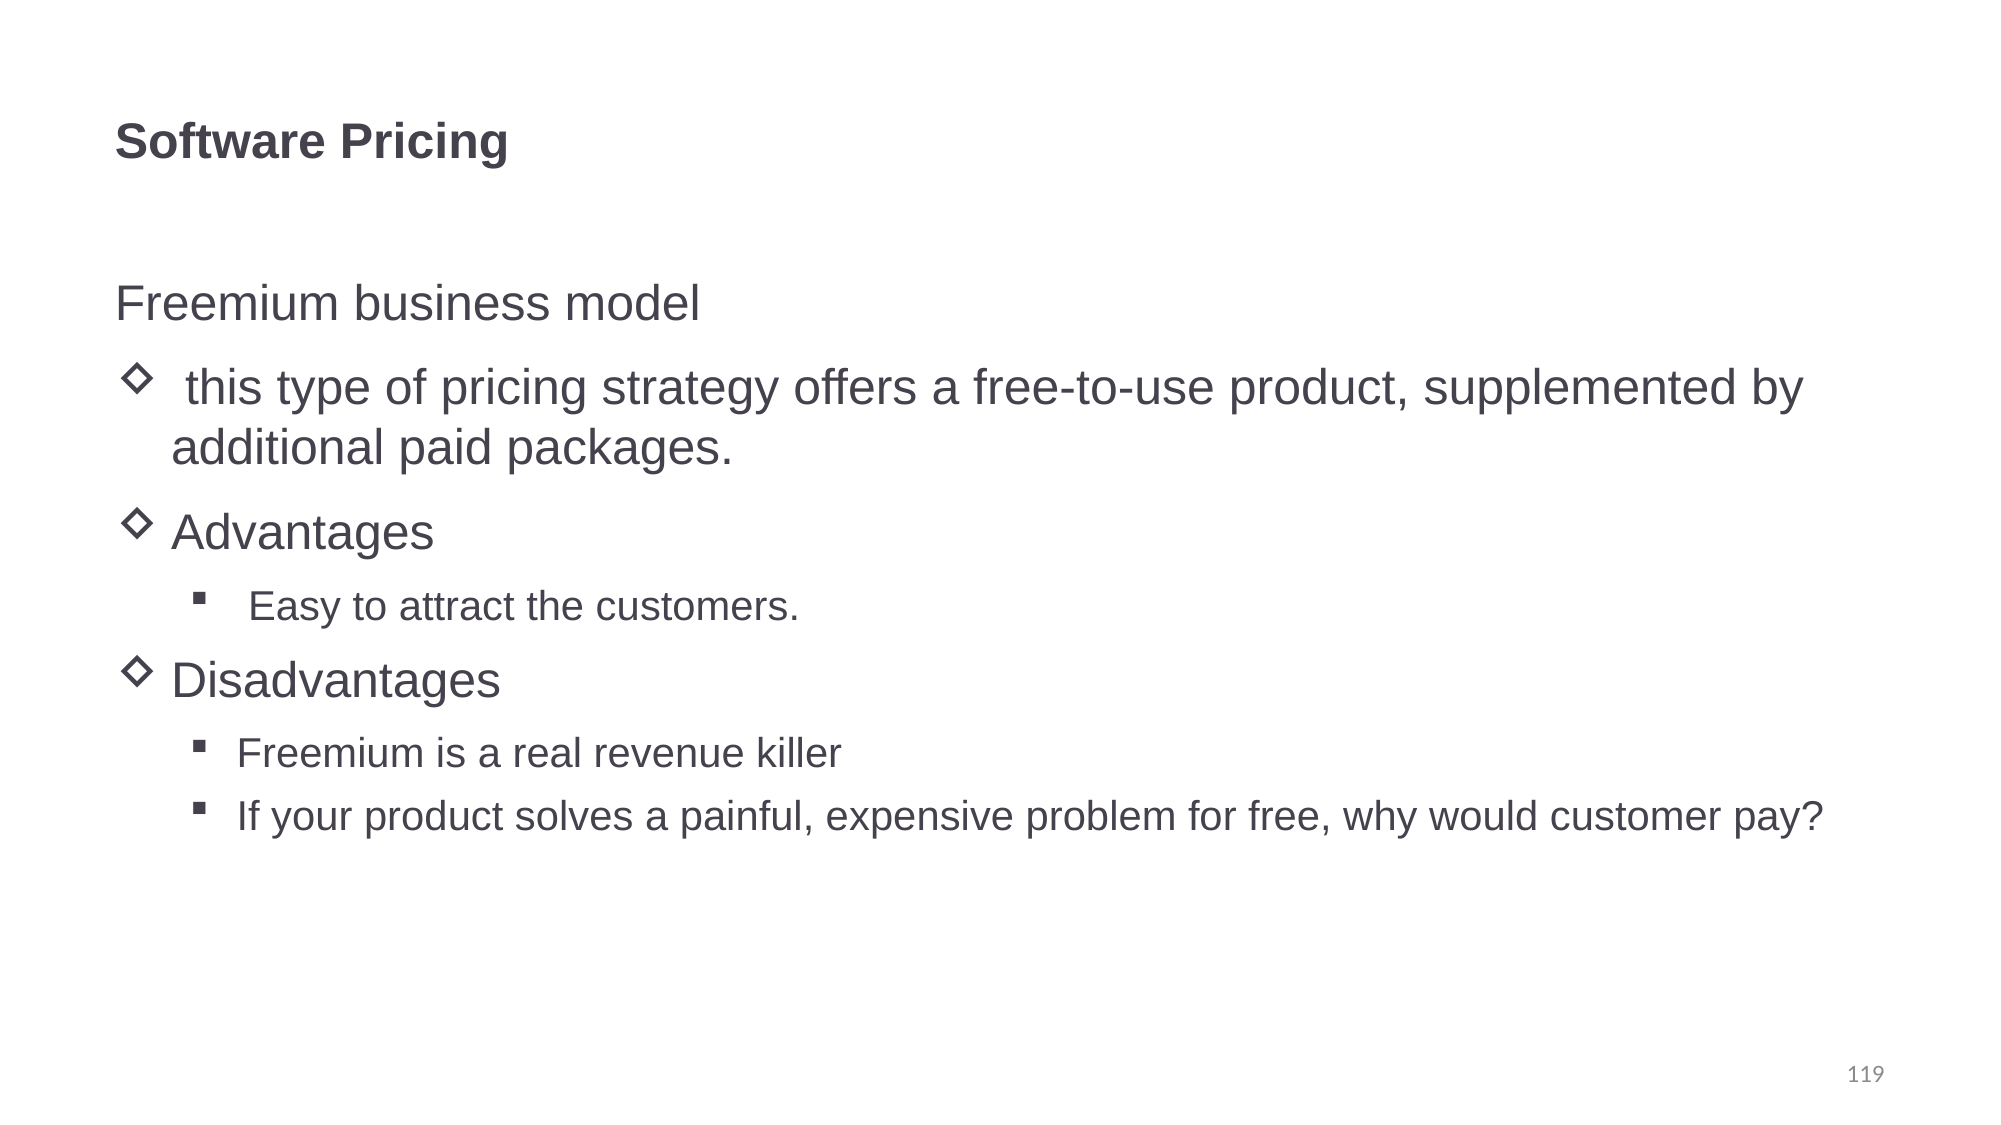

# Software Pricing
Freemium business model
 this type of pricing strategy offers a free-to-use product, supplemented by additional paid packages.
Advantages
 Easy to attract the customers.
Disadvantages
Freemium is a real revenue killer
If your product solves a painful, expensive problem for free, why would customer pay?
119